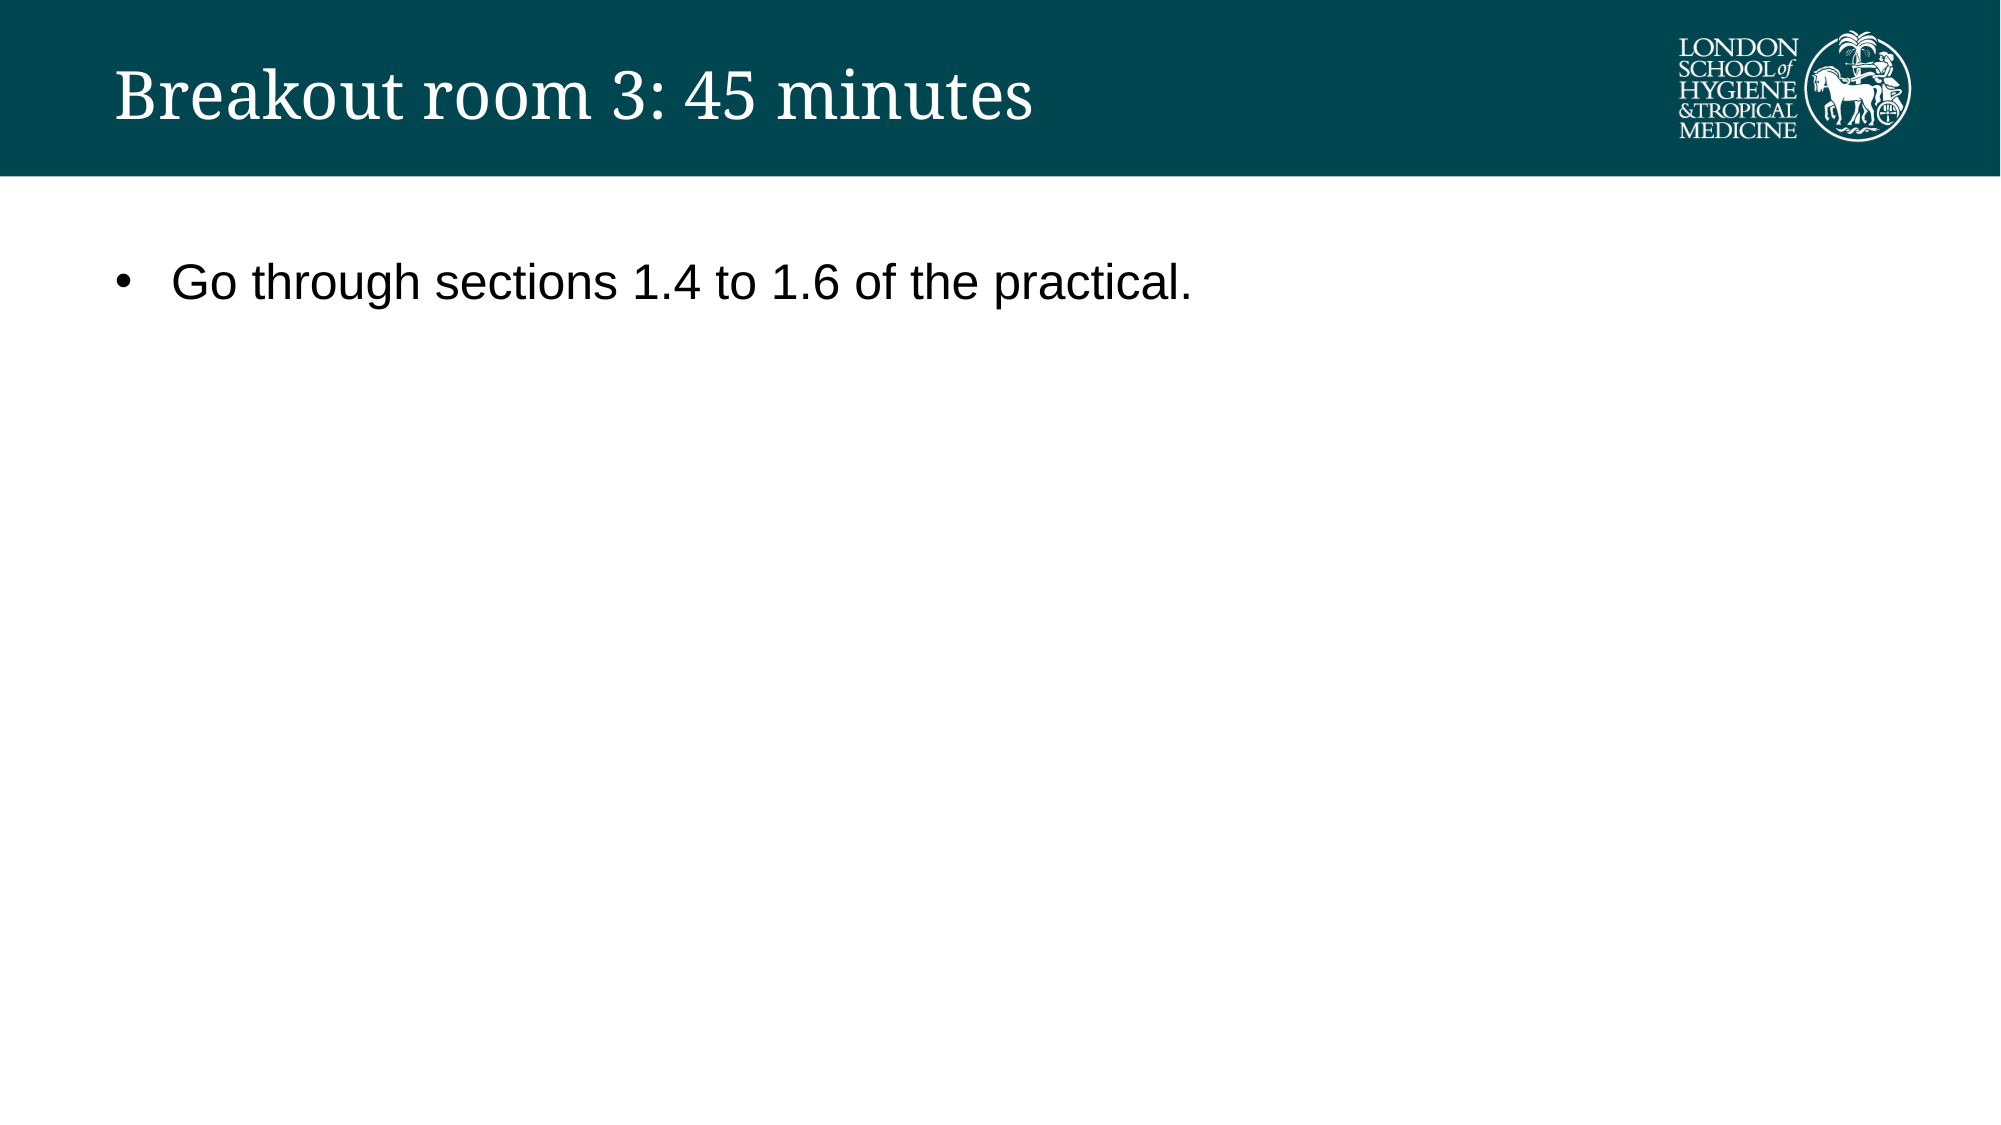

# Breakout room 3: 45 minutes
Go through sections 1.4 to 1.6 of the practical.